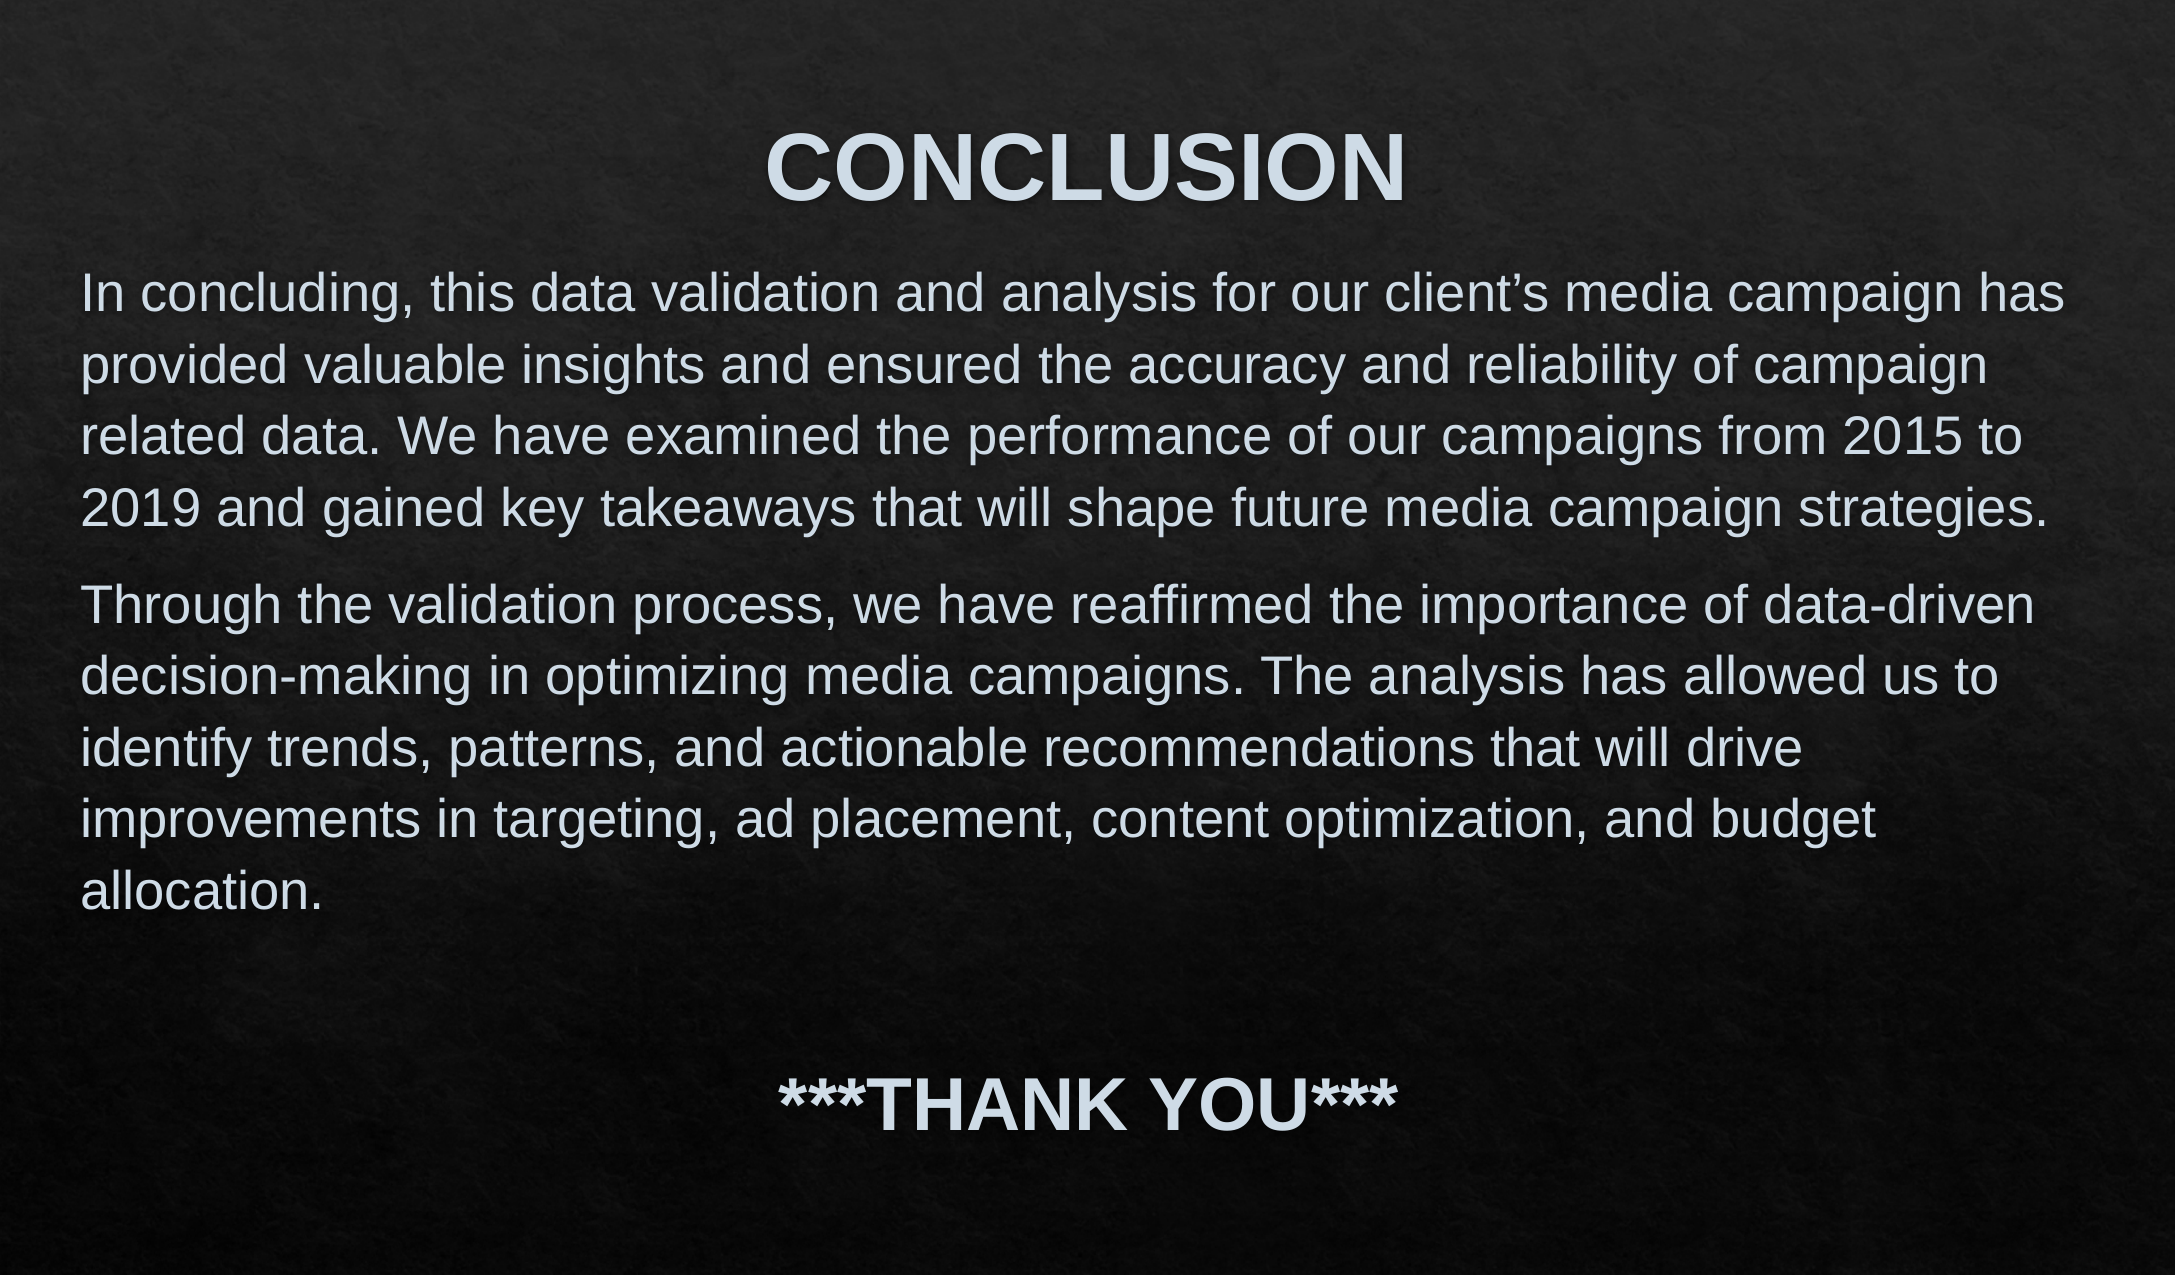

# CONCLUSION
In concluding, this data validation and analysis for our client’s media campaign has provided valuable insights and ensured the accuracy and reliability of campaign related data. We have examined the performance of our campaigns from 2015 to 2019 and gained key takeaways that will shape future media campaign strategies.
Through the validation process, we have reaffirmed the importance of data-driven decision-making in optimizing media campaigns. The analysis has allowed us to identify trends, patterns, and actionable recommendations that will drive improvements in targeting, ad placement, content optimization, and budget allocation.

***THANK YOU***